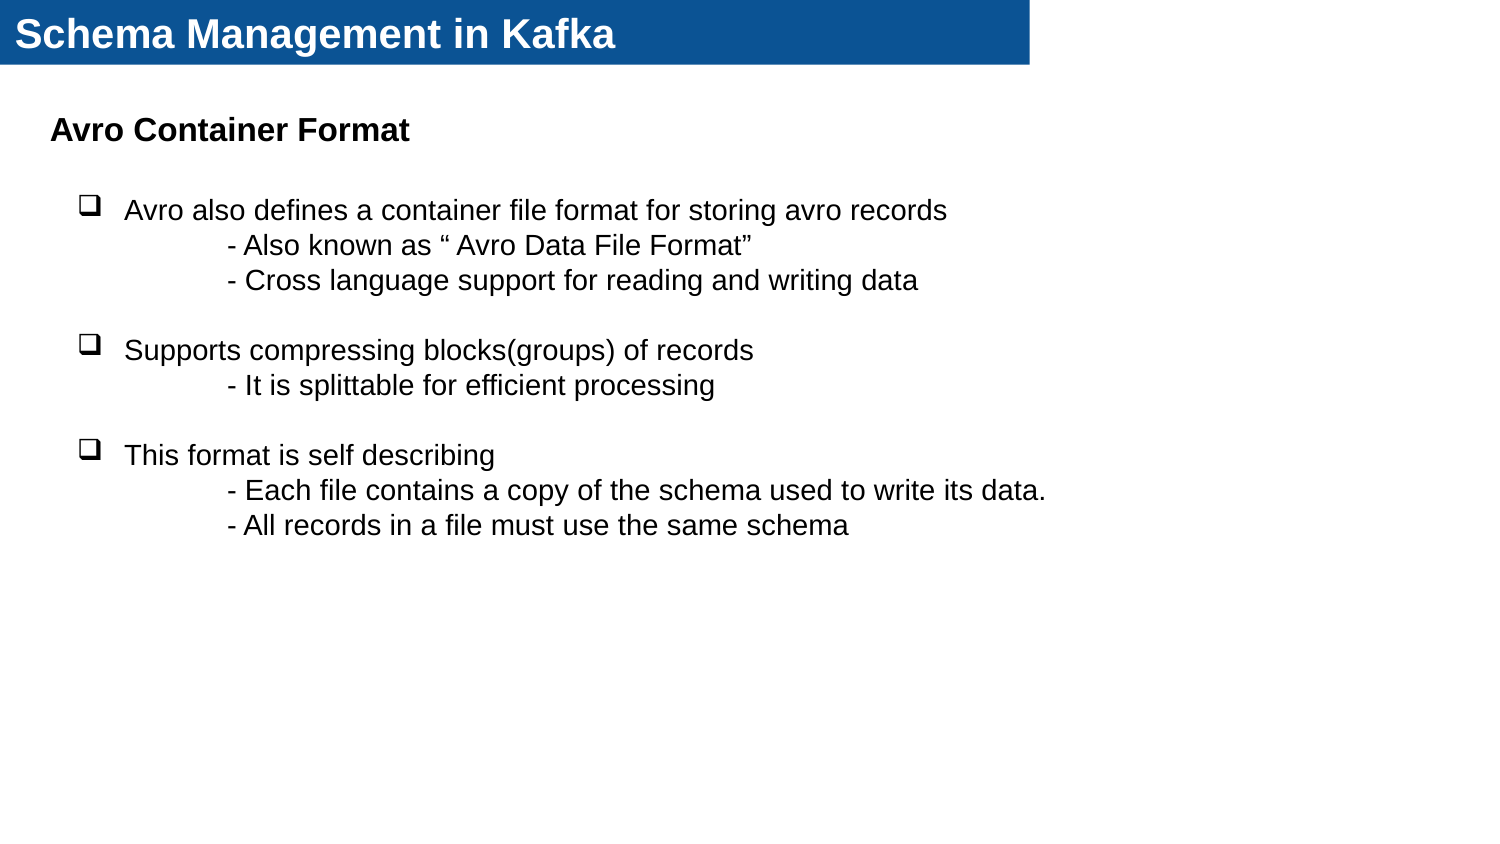

Schema Management in Kafka

Avro Container Format
Avro also defines a container file format for storing avro records
	- Also known as “ Avro Data File Format”
	- Cross language support for reading and writing data

Supports compressing blocks(groups) of records
	- It is splittable for efficient processing

This format is self describing
	- Each file contains a copy of the schema used to write its data.
	- All records in a file must use the same schema